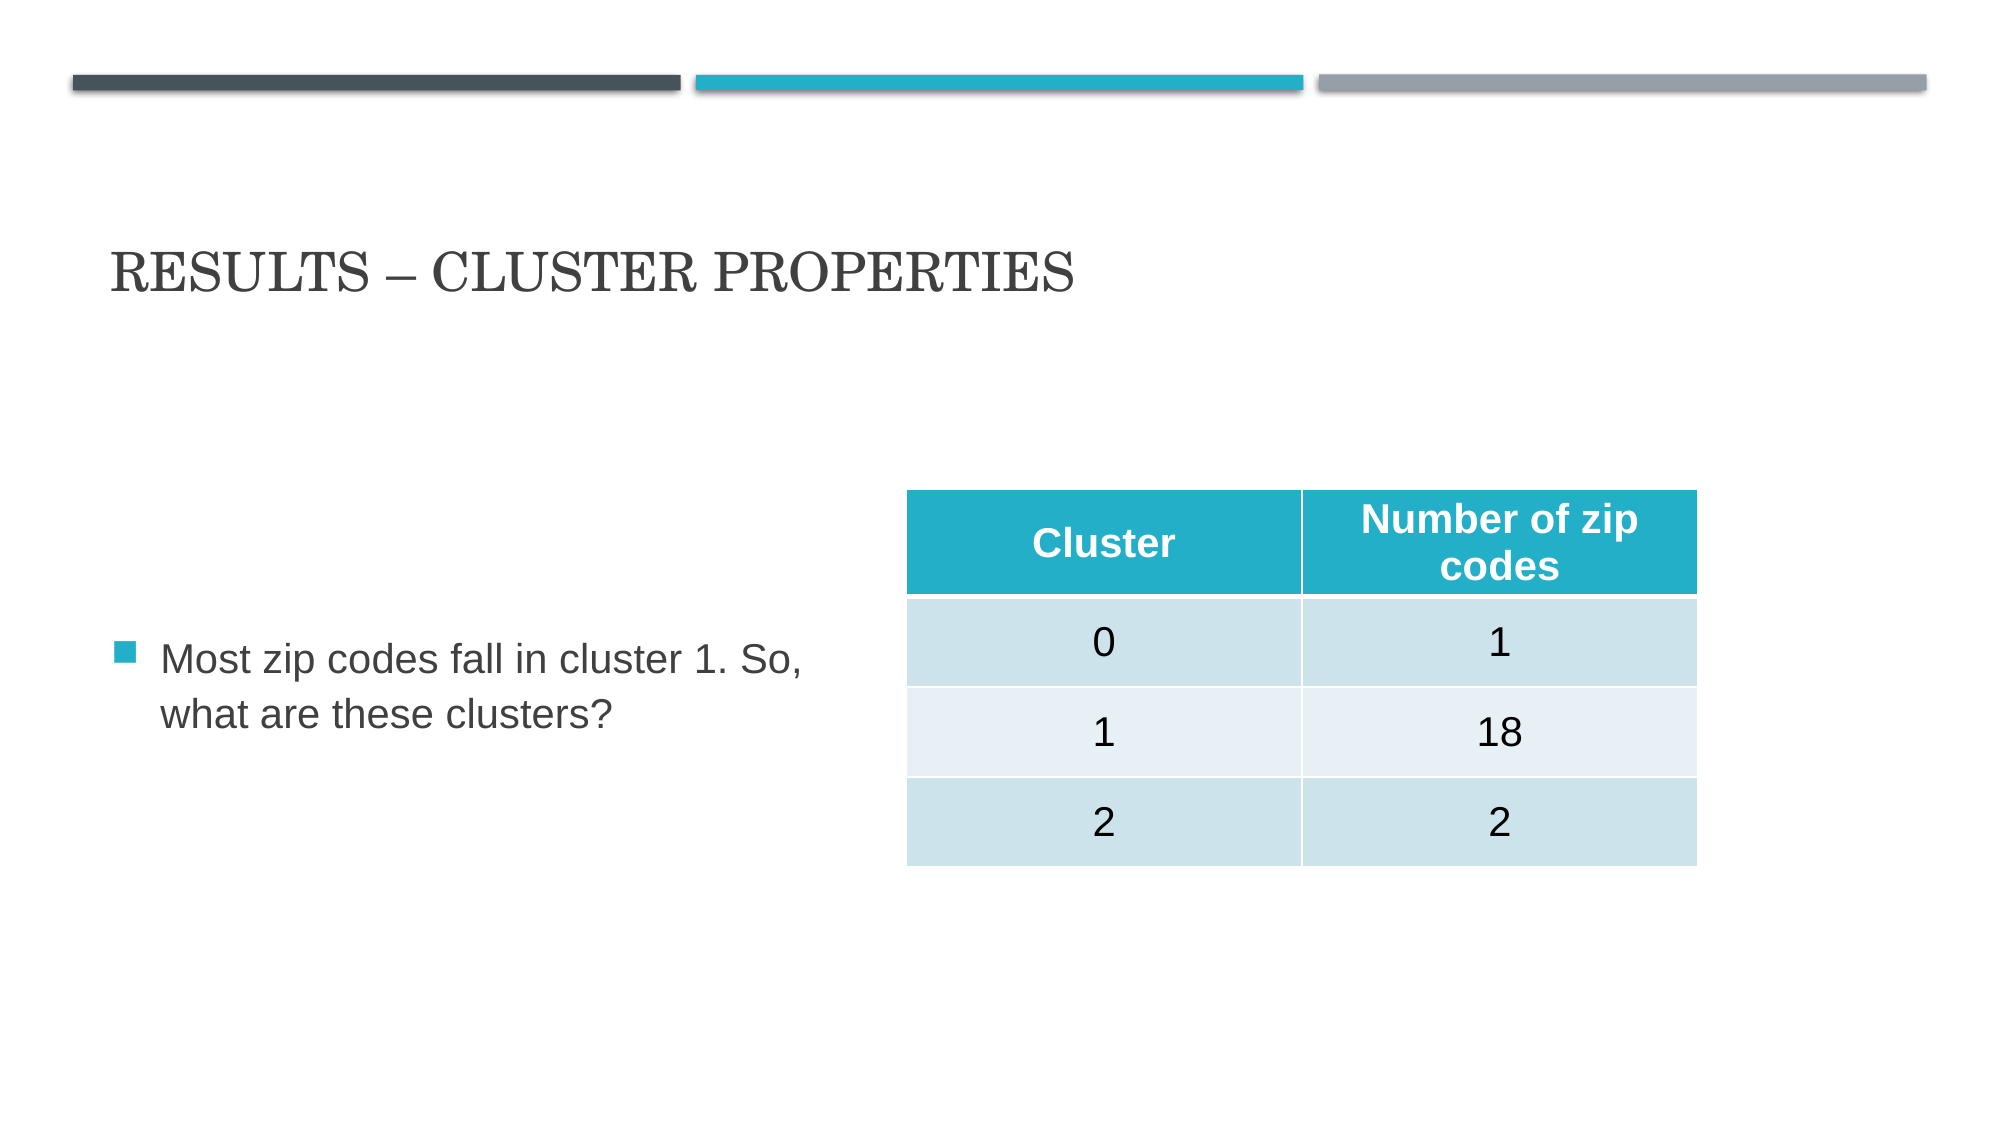

# Results – Cluster properties
Most zip codes fall in cluster 1. So, what are these clusters?
| Cluster | Number of zip codes |
| --- | --- |
| 0 | 1 |
| 1 | 18 |
| 2 | 2 |